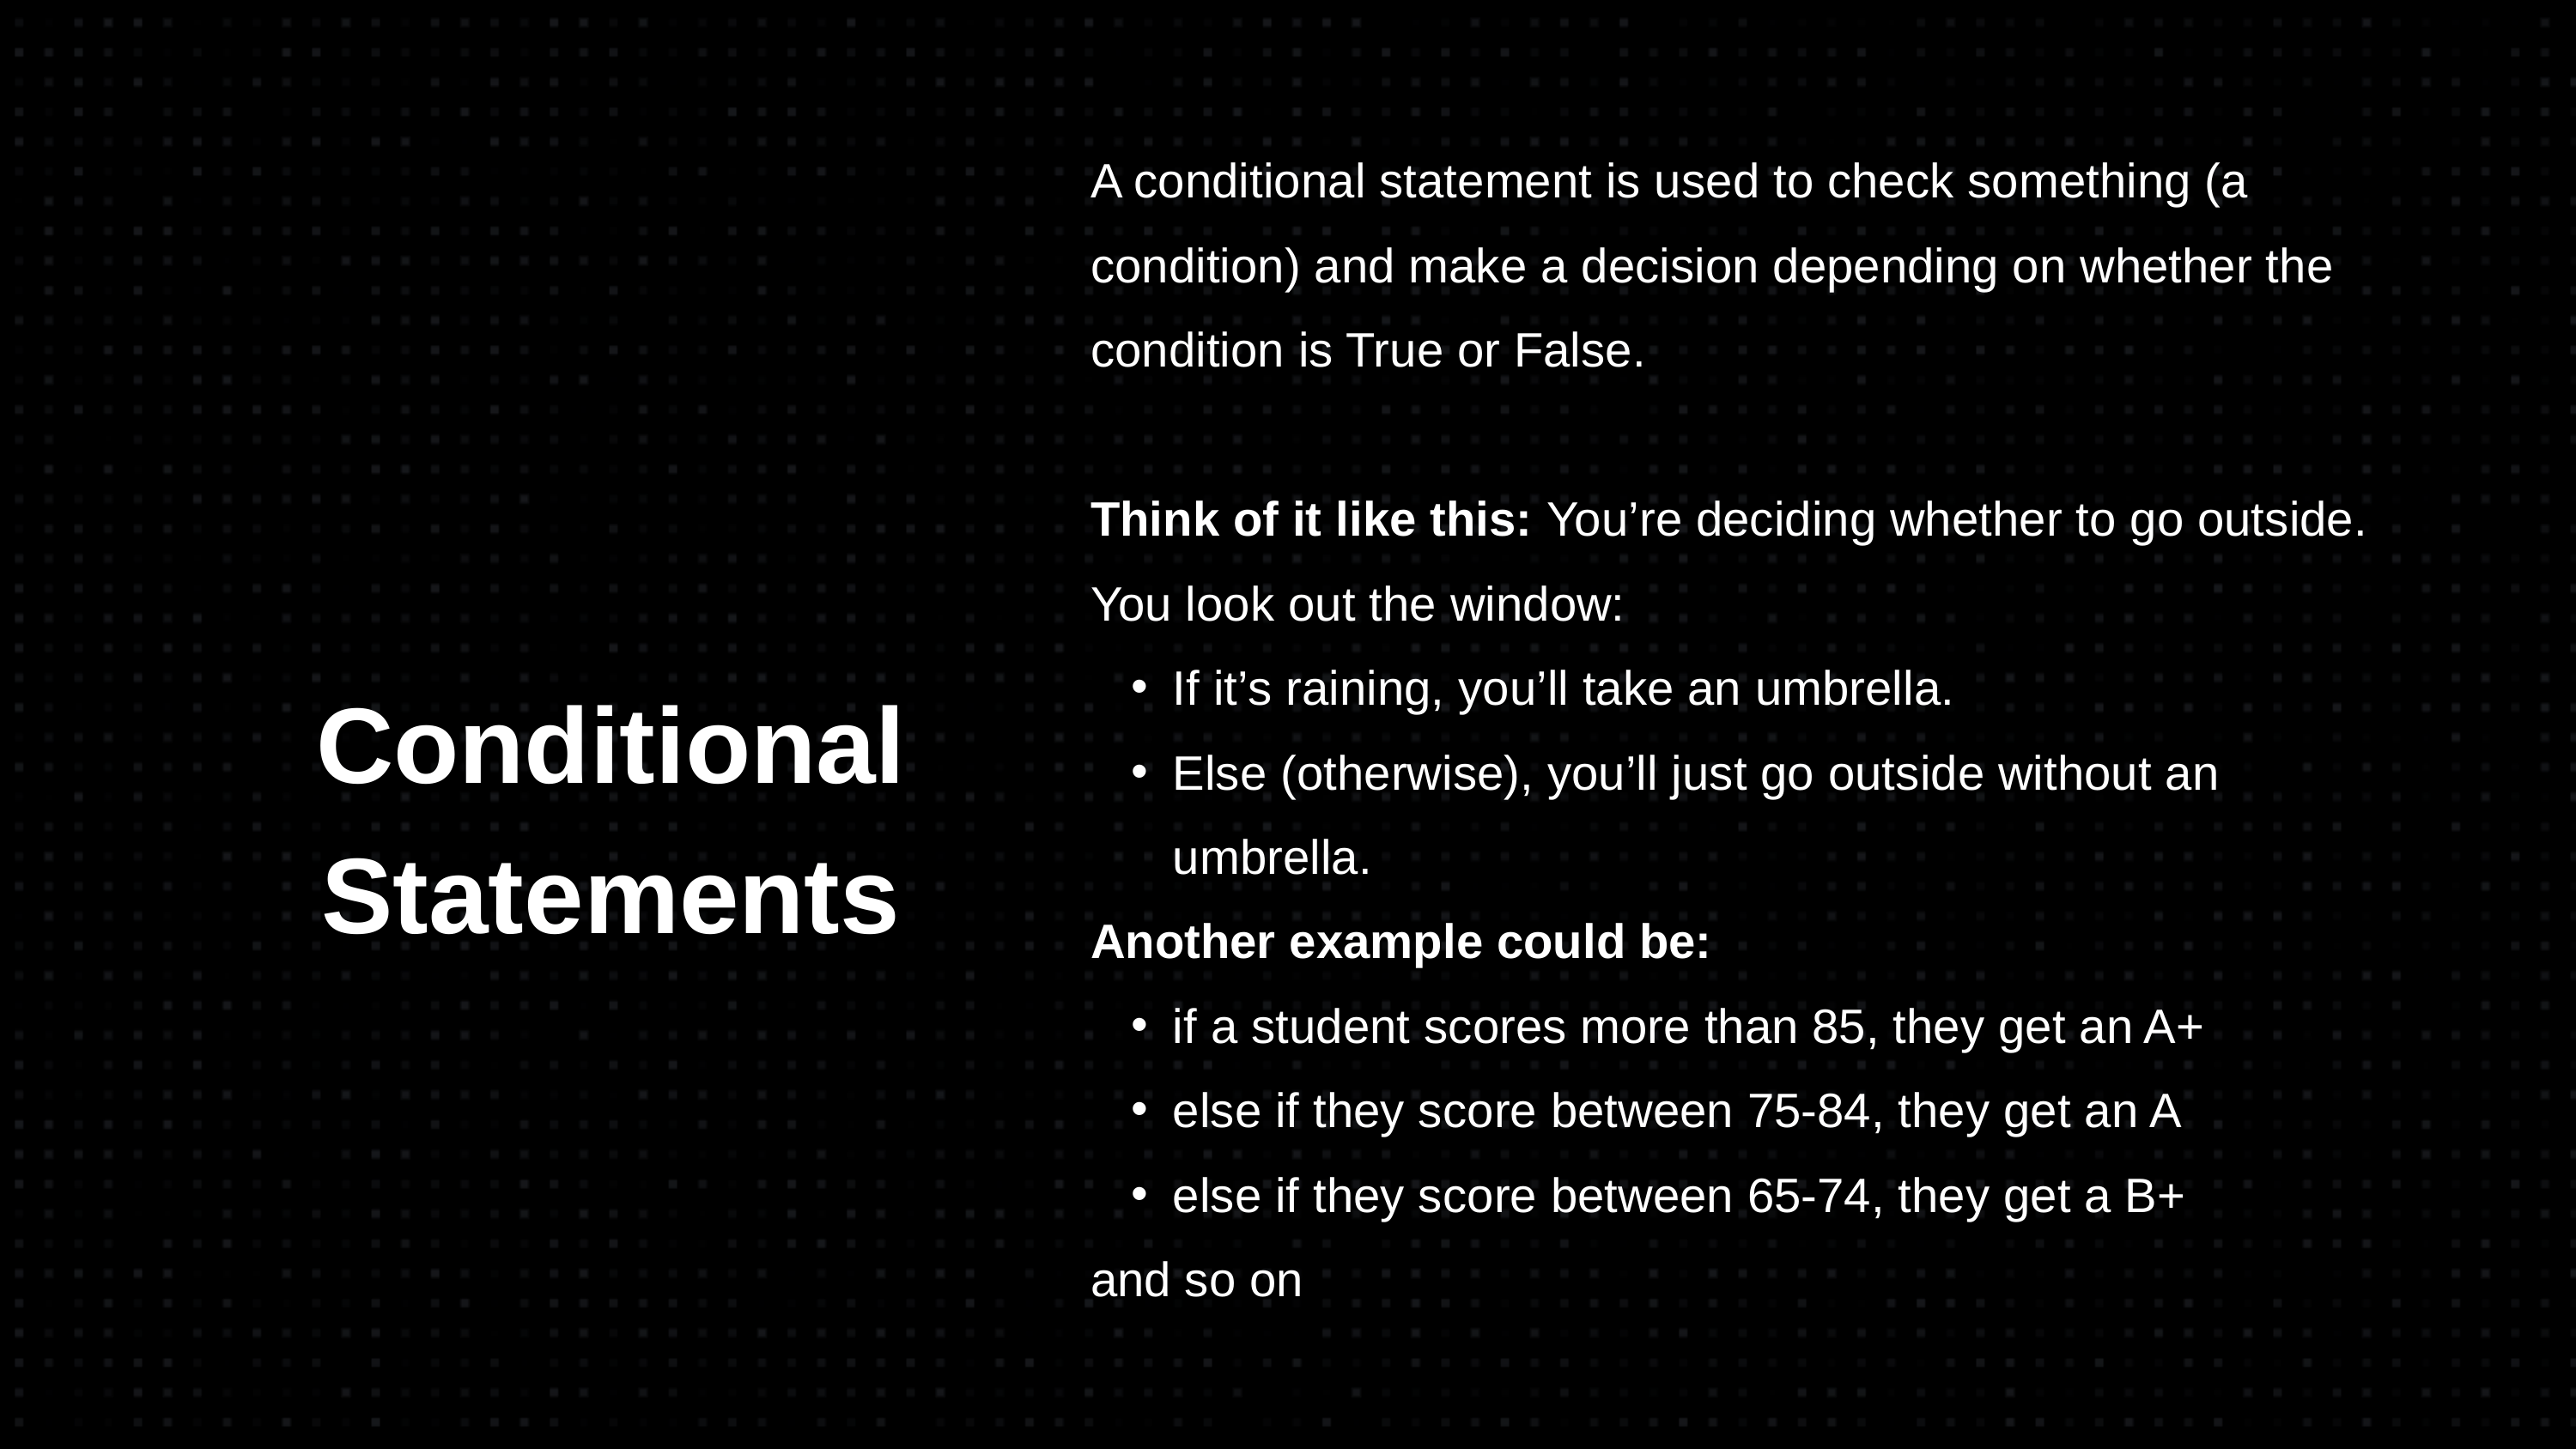

A conditional statement is used to check something (a condition) and make a decision depending on whether the condition is True or False.

Think of it like this: You’re deciding whether to go outside. You look out the window:
If it’s raining, you’ll take an umbrella.
Else (otherwise), you’ll just go outside without an umbrella.
Another example could be:
if a student scores more than 85, they get an A+
else if they score between 75-84, they get an A
else if they score between 65-74, they get a B+
and so on
Conditional
Statements